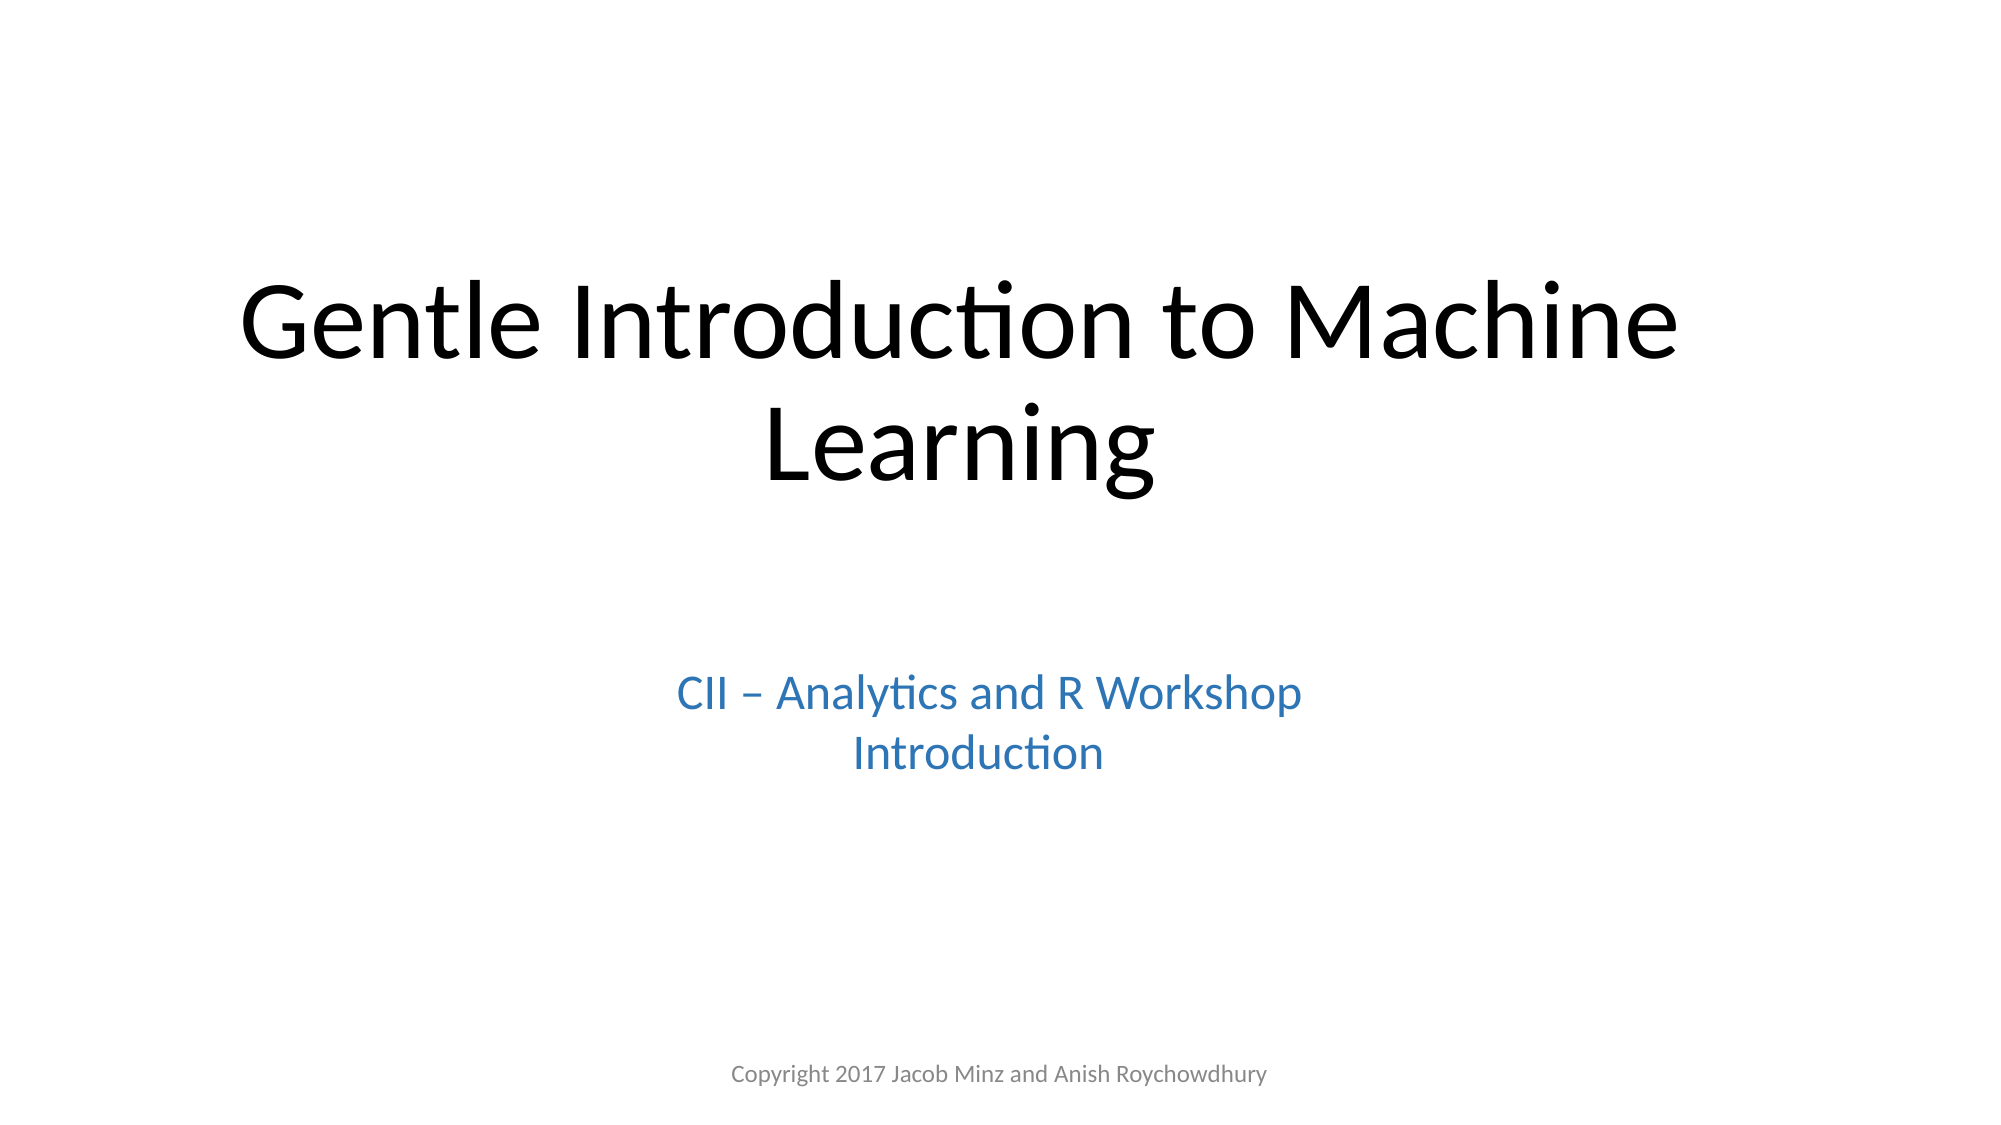

# Gentle Introduction to Machine Learning

  CII – Analytics and R Workshop
Introduction

Copyright 2017 Jacob Minz and Anish Roychowdhury